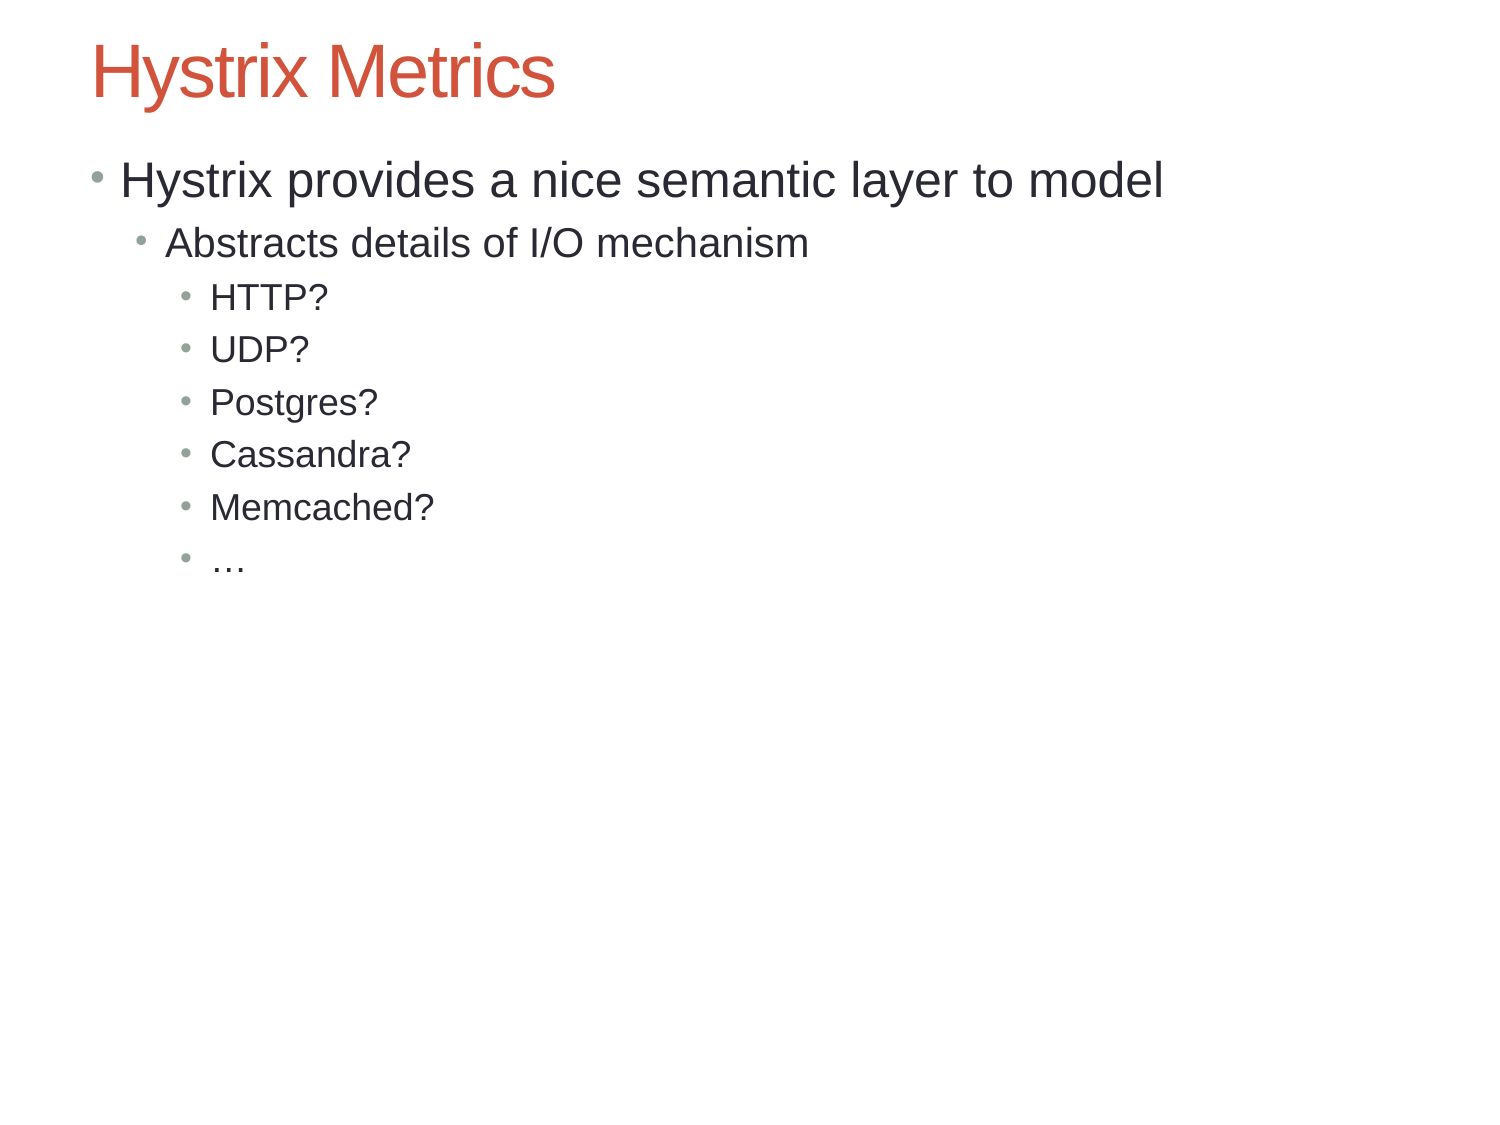

# Hystrix Metrics
Hystrix provides a nice semantic layer to model
Abstracts details of I/O mechanism
HTTP?
UDP?
Postgres?
Cassandra?
Memcached?
…